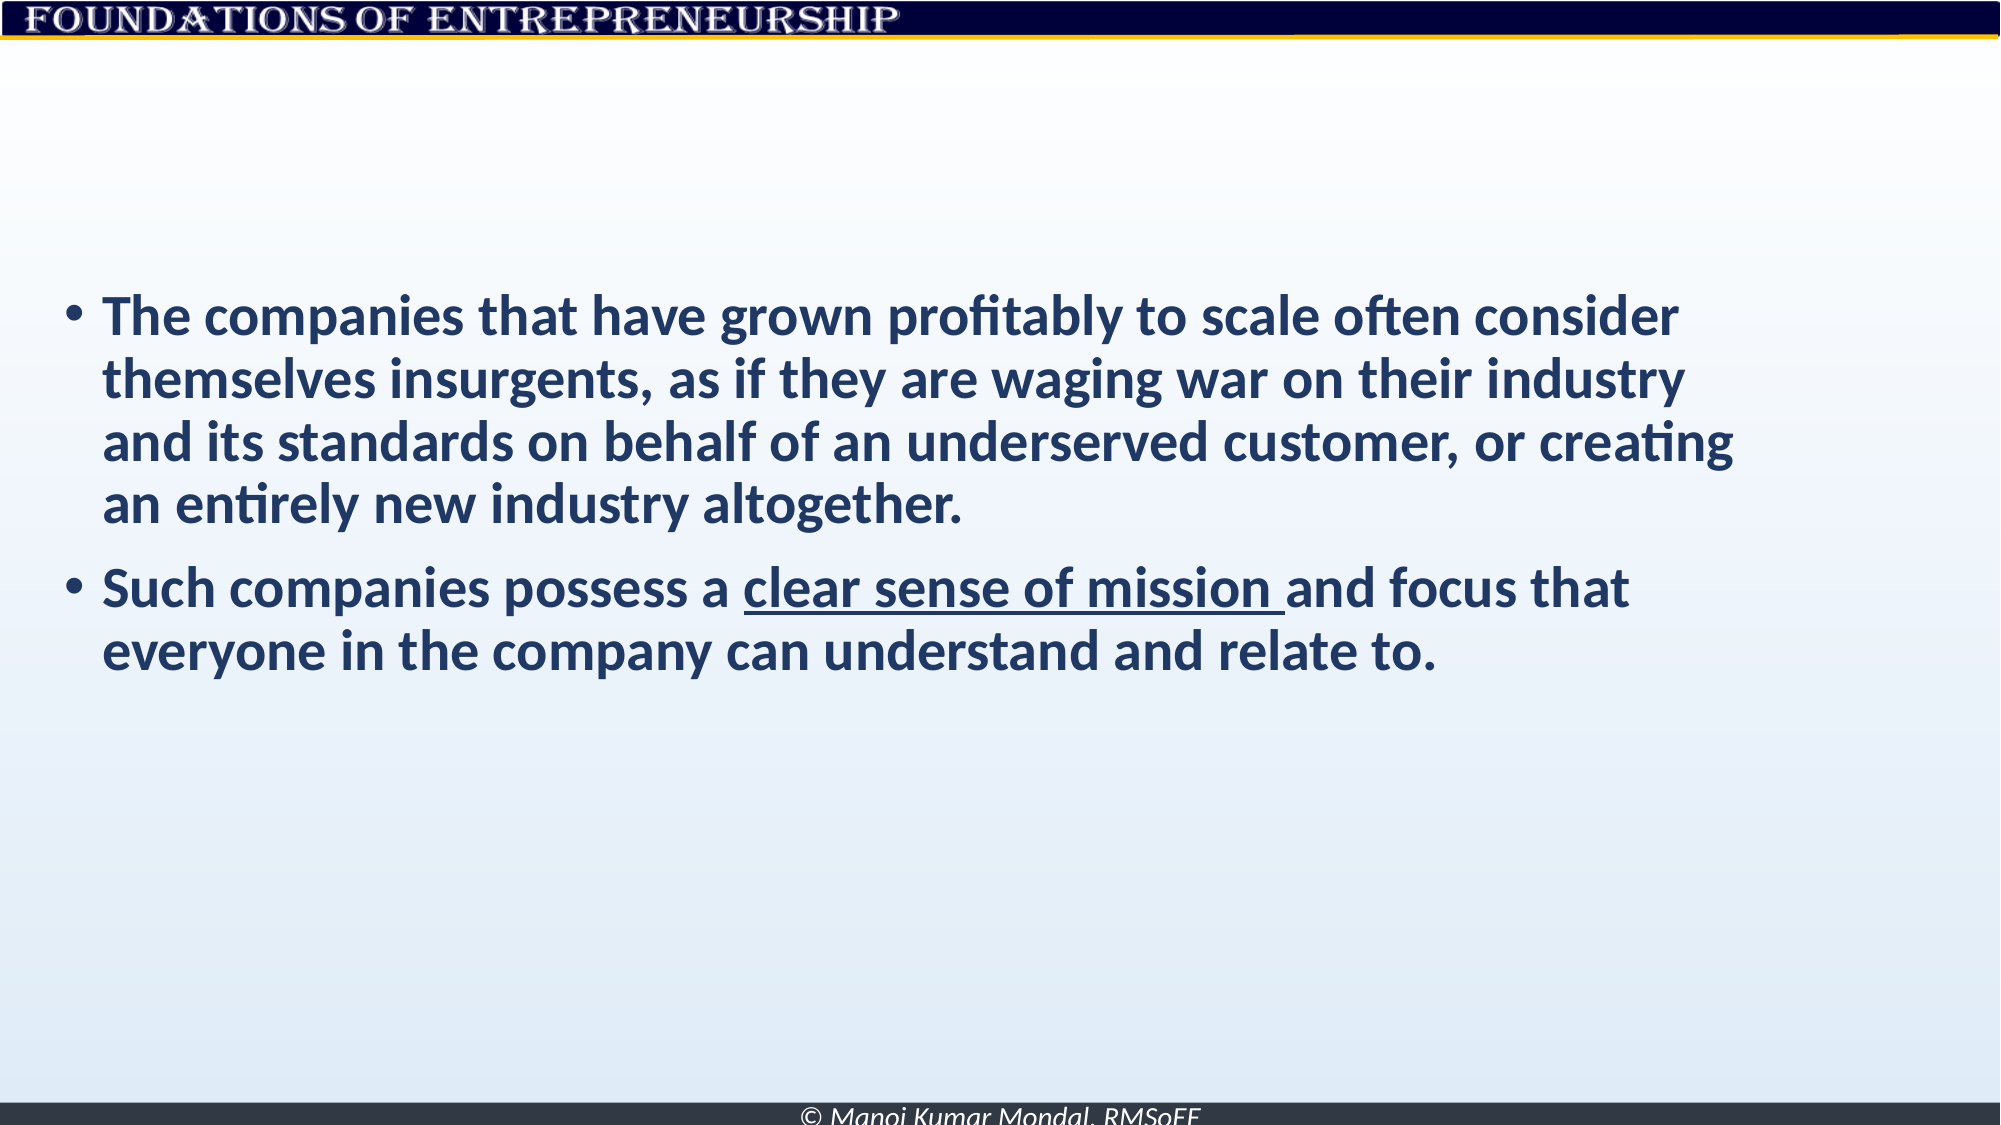

#
The companies that have grown profitably to scale often consider themselves insurgents, as if they are waging war on their industry and its standards on behalf of an underserved customer, or creating an entirely new industry altogether.
Such companies possess a clear sense of mission and focus that everyone in the company can understand and relate to.